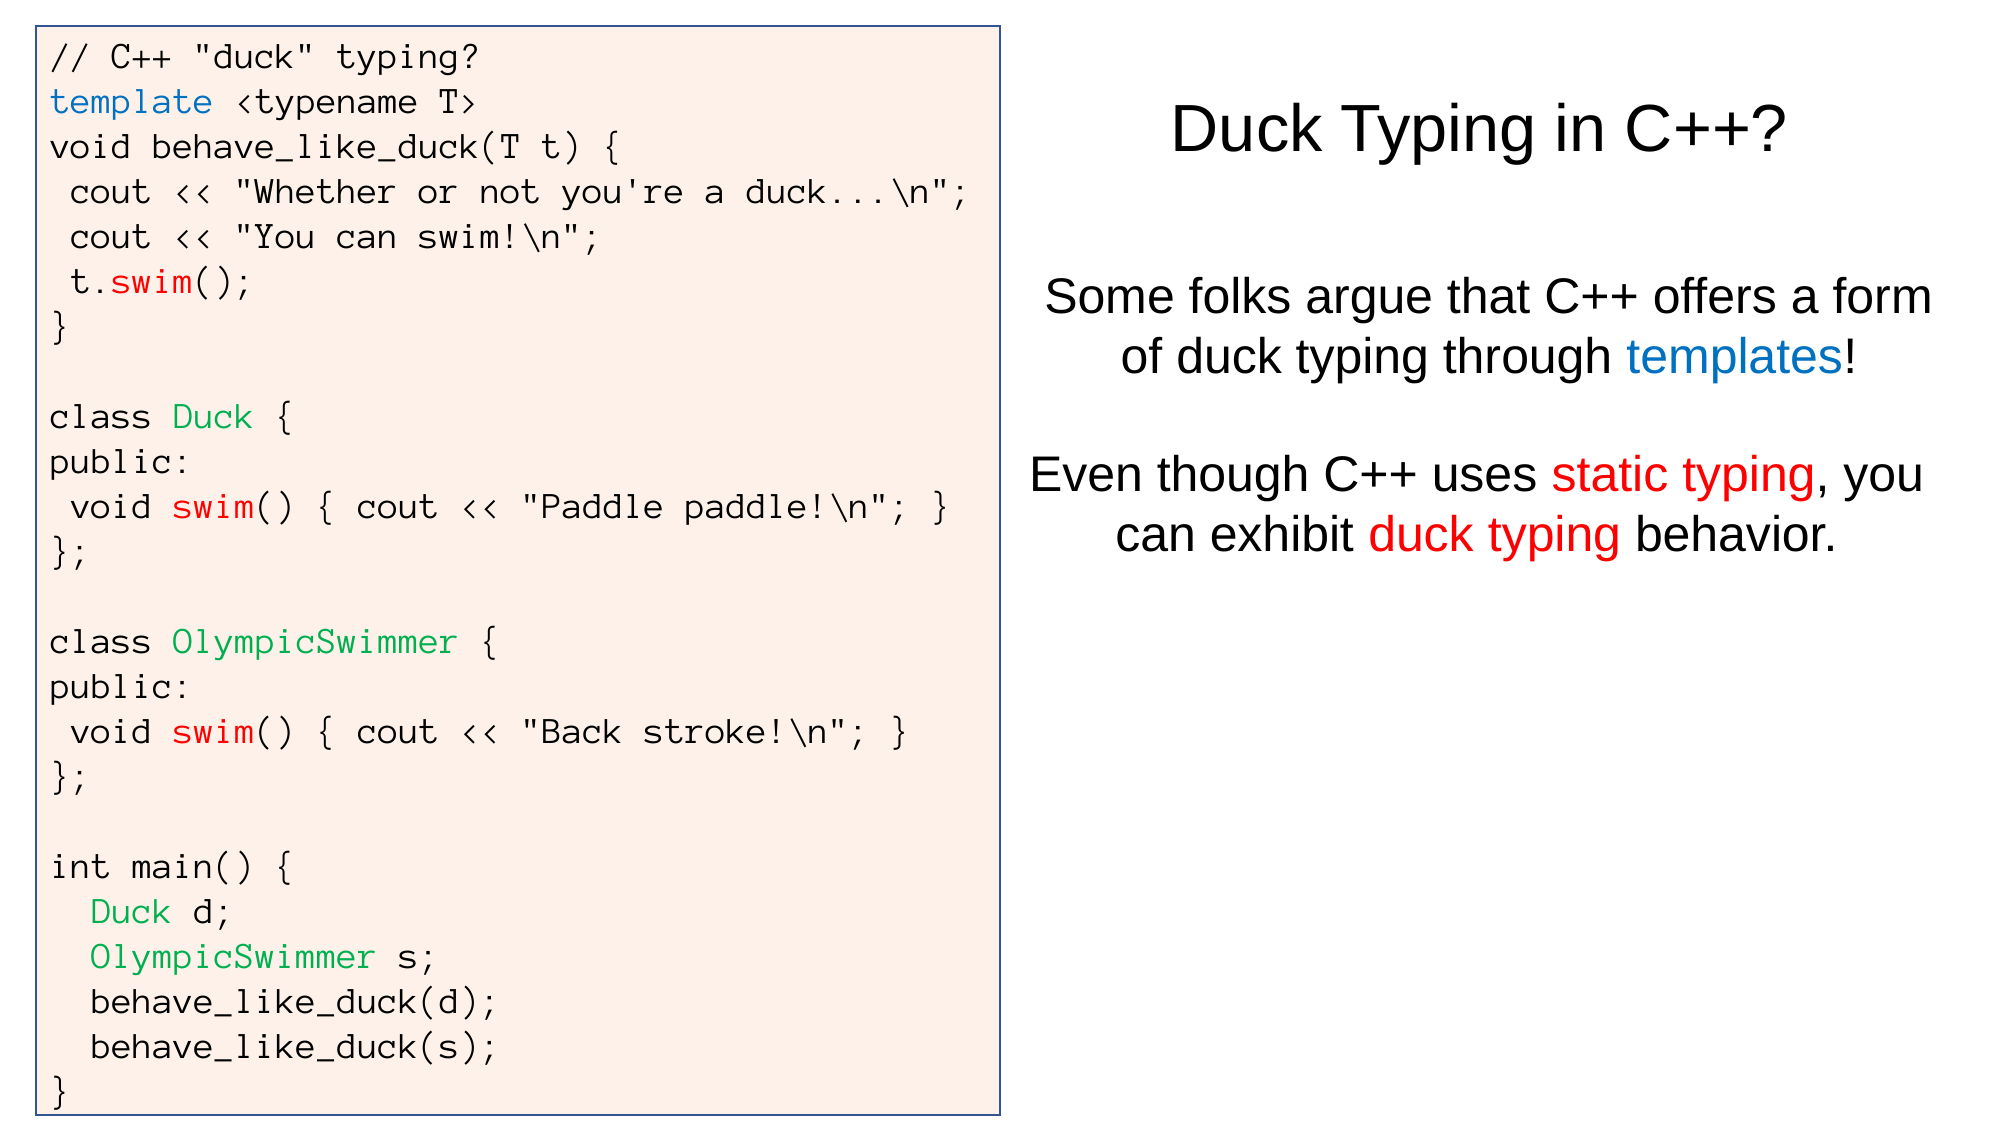

// C++ "duck" typing?
template <typename T>
void behave_like_duck(T t) {
 cout << "Whether or not you're a duck...\n";
 cout << "You can swim!\n";
 t.swim();
}

class Duck {
public:
 void swim() { cout << "Paddle paddle!\n"; }
};

class OlympicSwimmer {
public:
 void swim() { cout << "Back stroke!\n"; }
};

int main() {
  Duck d;
  OlympicSwimmer s;
  behave_like_duck(d);
  behave_like_duck(s);
}
# Duck Typing in C++?
Some folks argue that C++ offers a form of duck typing through templates!
Even though C++ uses static typing, you can exhibit duck typing behavior.